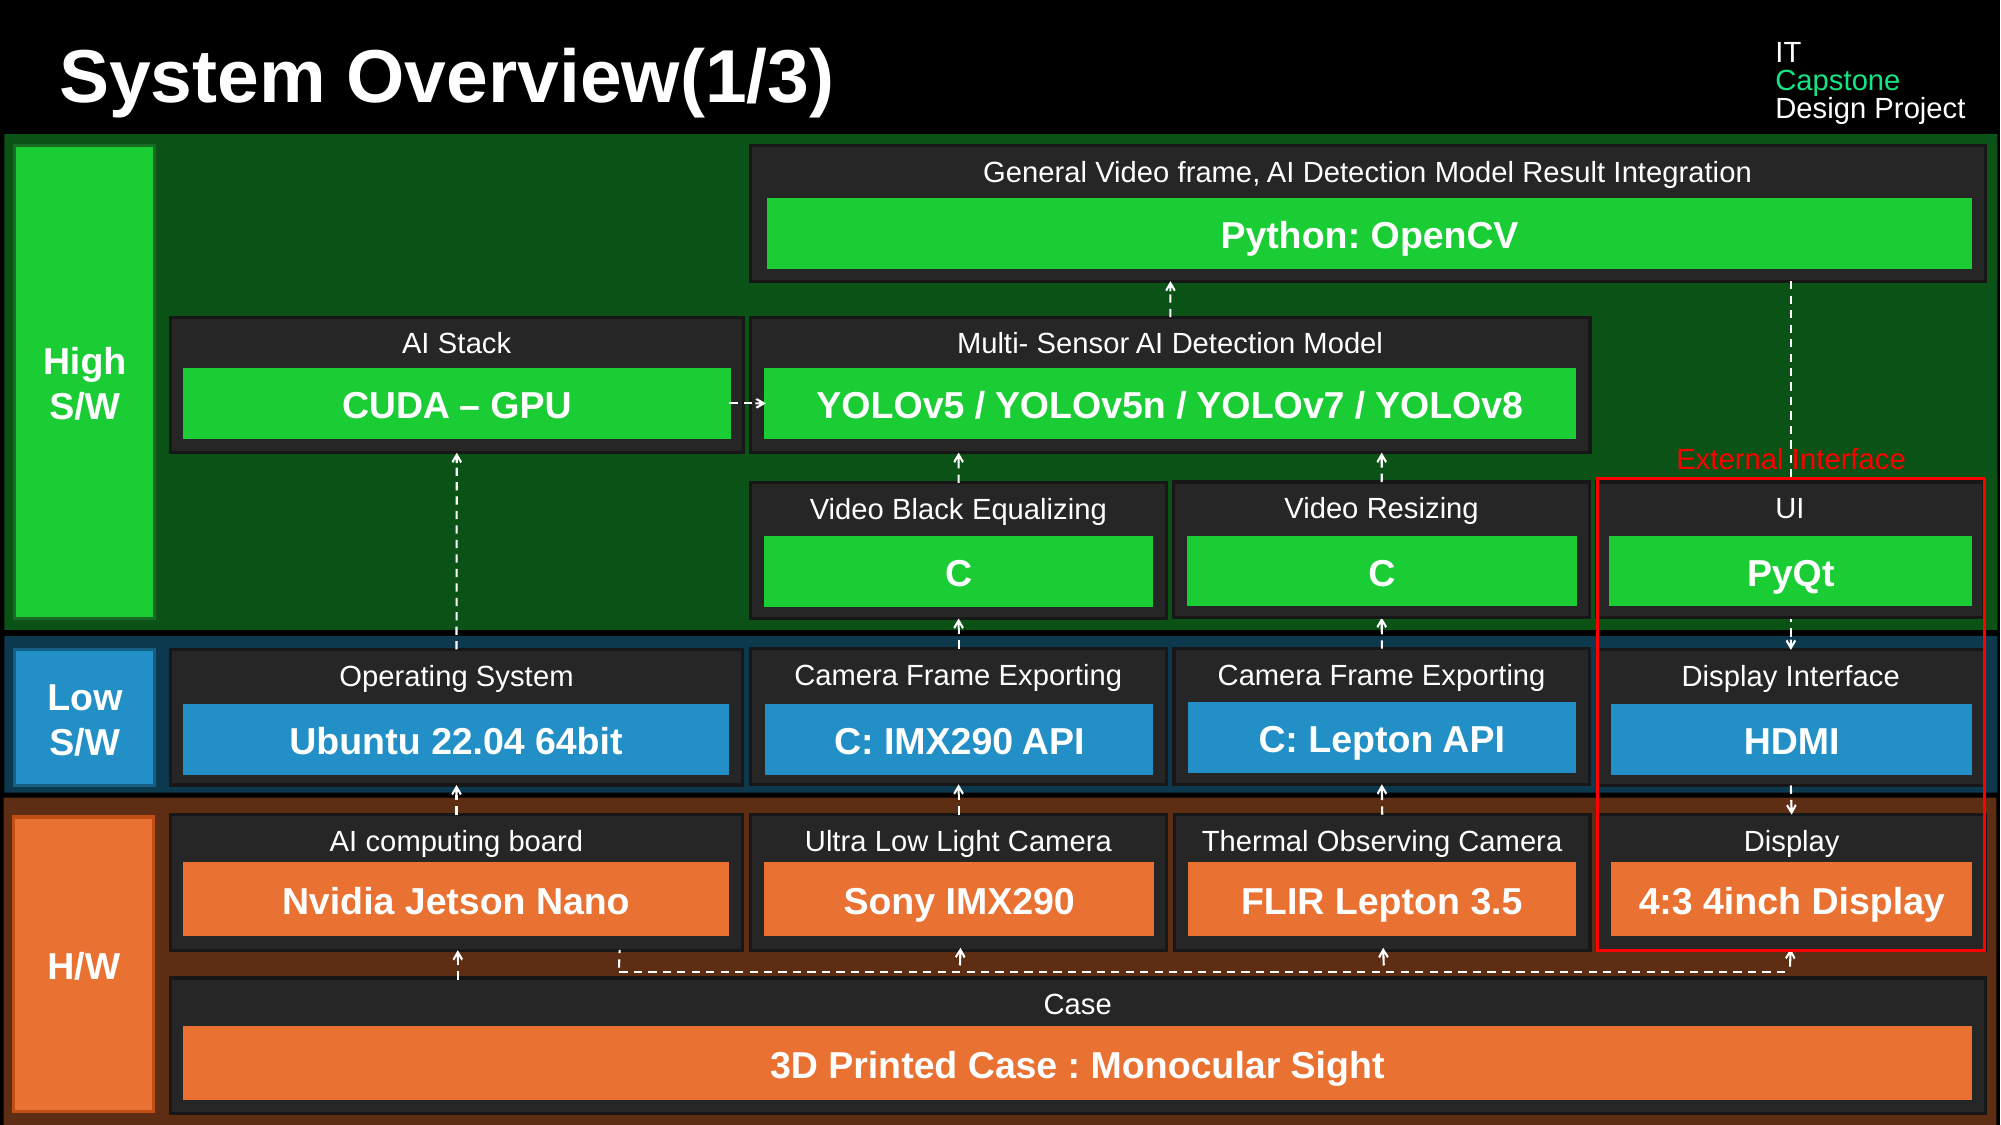

IT
Capstone
Design Project
System Overview(1/3)

General Video frame, AI Detection Model Result Integration
High
S/W
Python: OpenCV
AI Stack
Multi- Sensor AI Detection Model
CUDA – GPU
YOLOv5 / YOLOv5n / YOLOv7 / YOLOv8
External Interface

UI
Video Resizing
Video Black Equalizing
PyQt
C
C

Camera Frame Exporting
Camera Frame Exporting
Operating System

Low
S/W
Display Interface
C: Lepton API
Ubuntu 22.04 64bit
C: IMX290 API
HDMI

AI computing board
Ultra Low Light Camera
Thermal Observing Camera
Display
H/W
Nvidia Jetson Nano
Sony IMX290
FLIR Lepton 3.5
4:3 4inch Display
Case
3D Printed Case : Monocular Sight